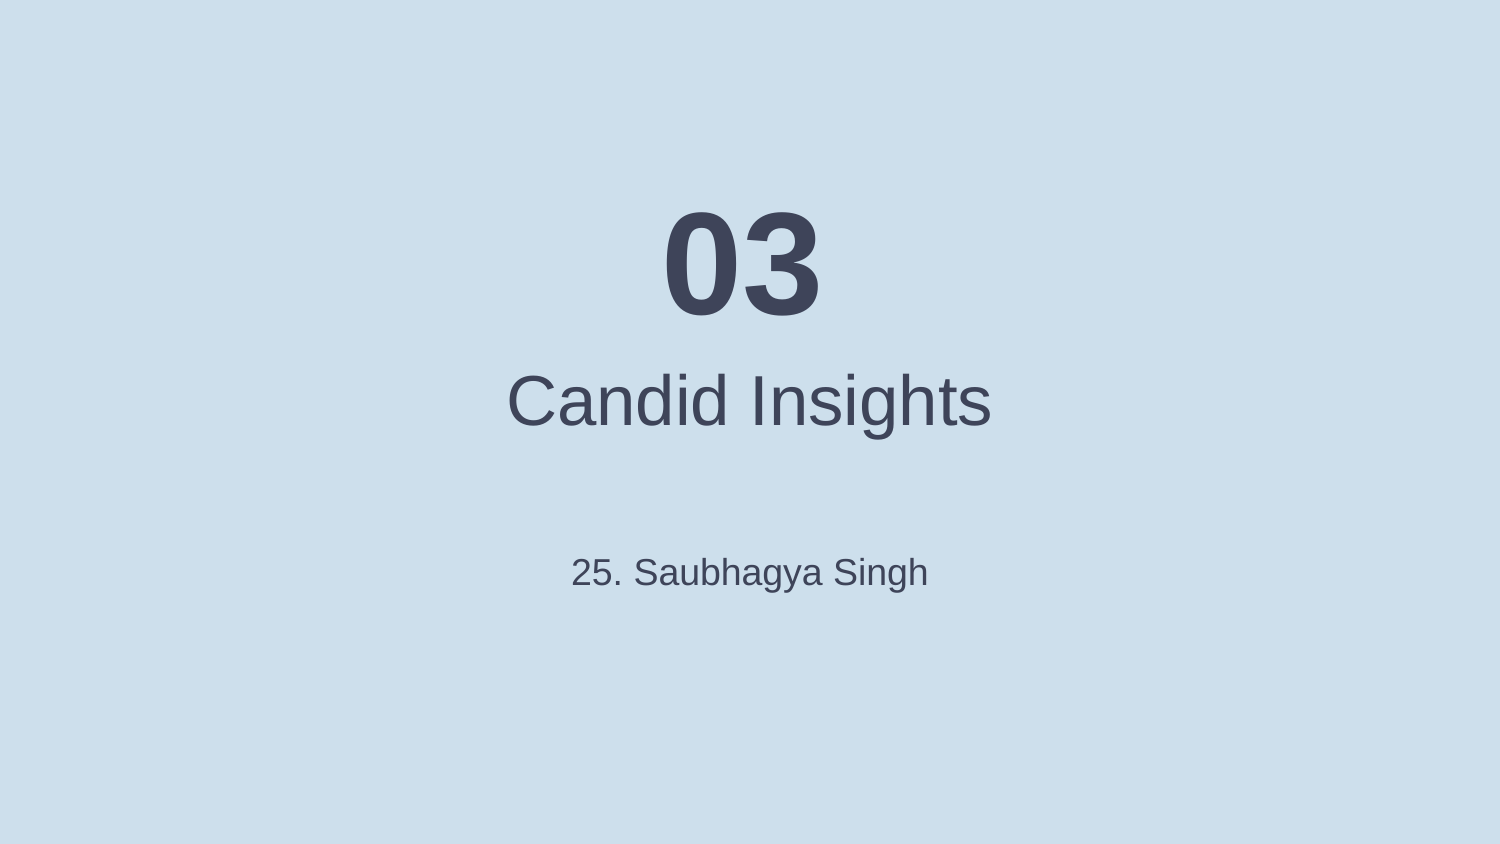

03
# Candid Insights
25. Saubhagya Singh